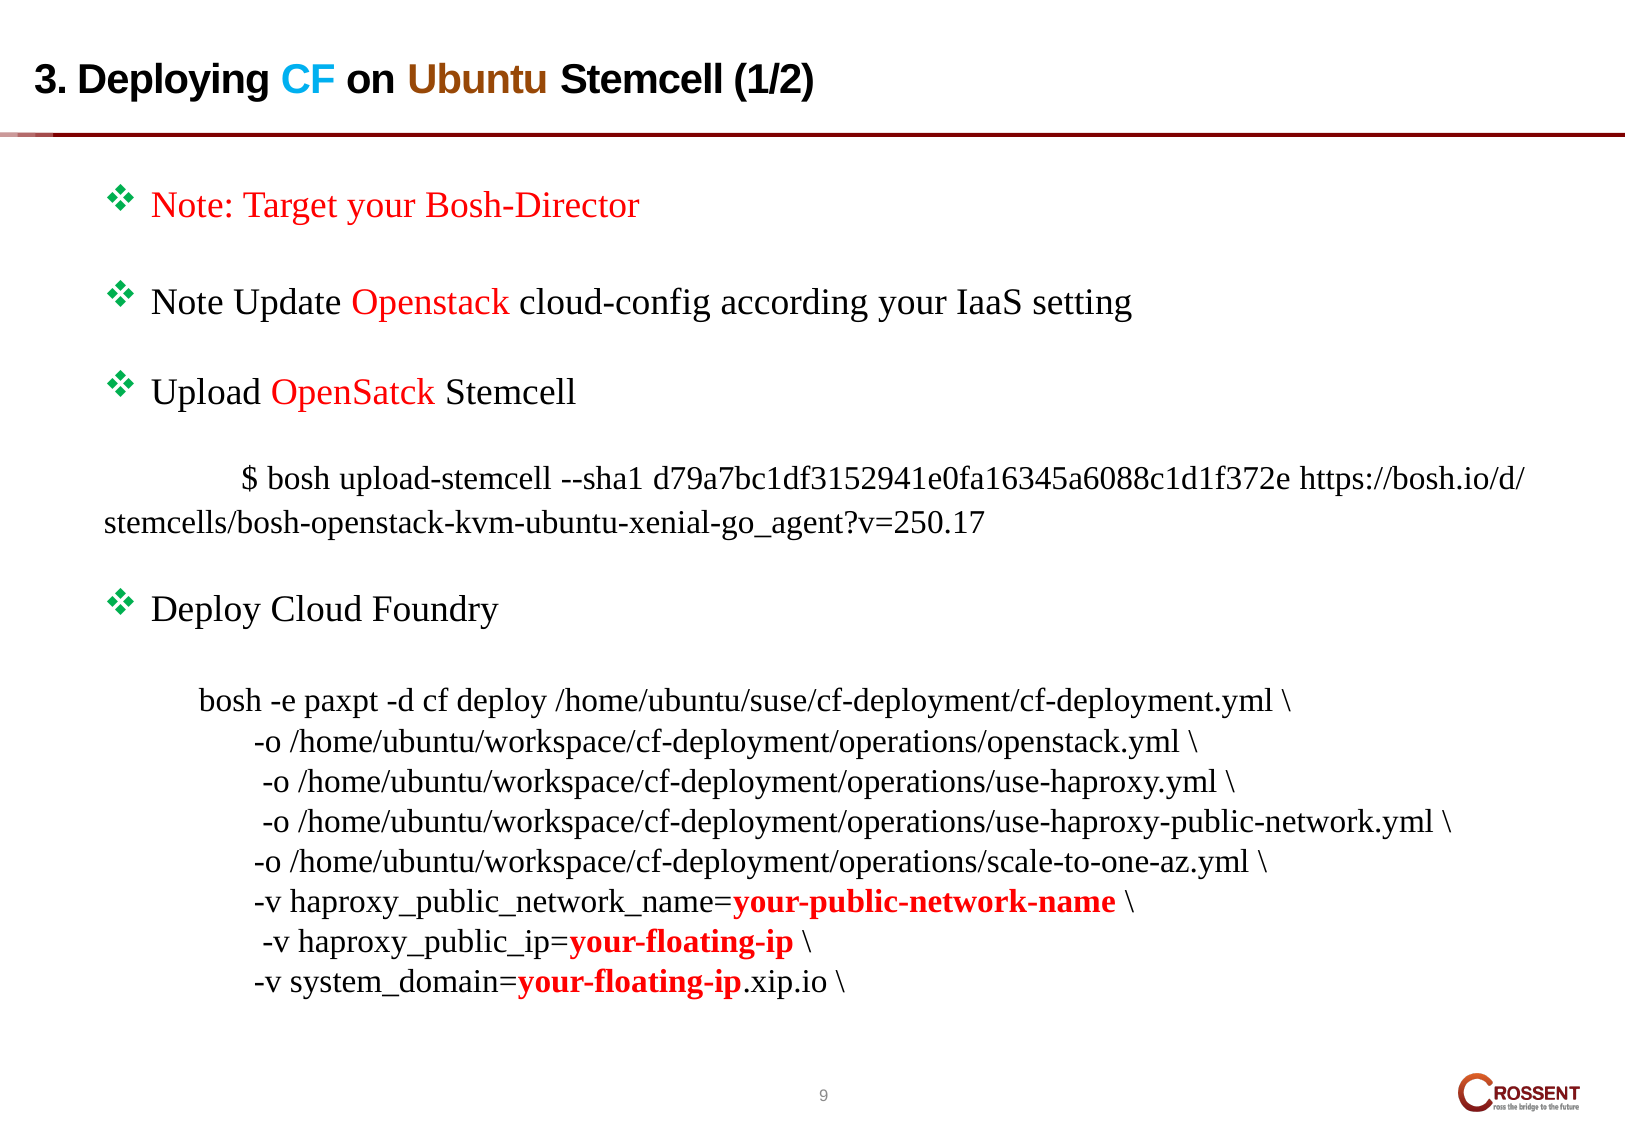

# 3. Deploying CF on Ubuntu Stemcell (1/2)
Note: Target your Bosh-Director
Note Update Openstack cloud-config according your IaaS setting

Upload OpenSatck Stemcell

               $ bosh upload-stemcell --sha1 d79a7bc1df3152941e0fa16345a6088c1d1f372e https://bosh.io/d/stemcells/bosh-openstack-kvm-ubuntu-xenial-go_agent?v=250.17
Deploy Cloud Foundry

          bosh -e paxpt -d cf deploy /home/ubuntu/suse/cf-deployment/cf-deployment.yml \
   	-o /home/ubuntu/workspace/cf-deployment/operations/openstack.yml \
  	 -o /home/ubuntu/workspace/cf-deployment/operations/use-haproxy.yml \
  	 -o /home/ubuntu/workspace/cf-deployment/operations/use-haproxy-public-network.yml \
   	-o /home/ubuntu/workspace/cf-deployment/operations/scale-to-one-az.yml \
   	-v haproxy_public_network_name=your-public-network-name \
  	 -v haproxy_public_ip=your-floating-ip \
   	-v system_domain=your-floating-ip.xip.io \